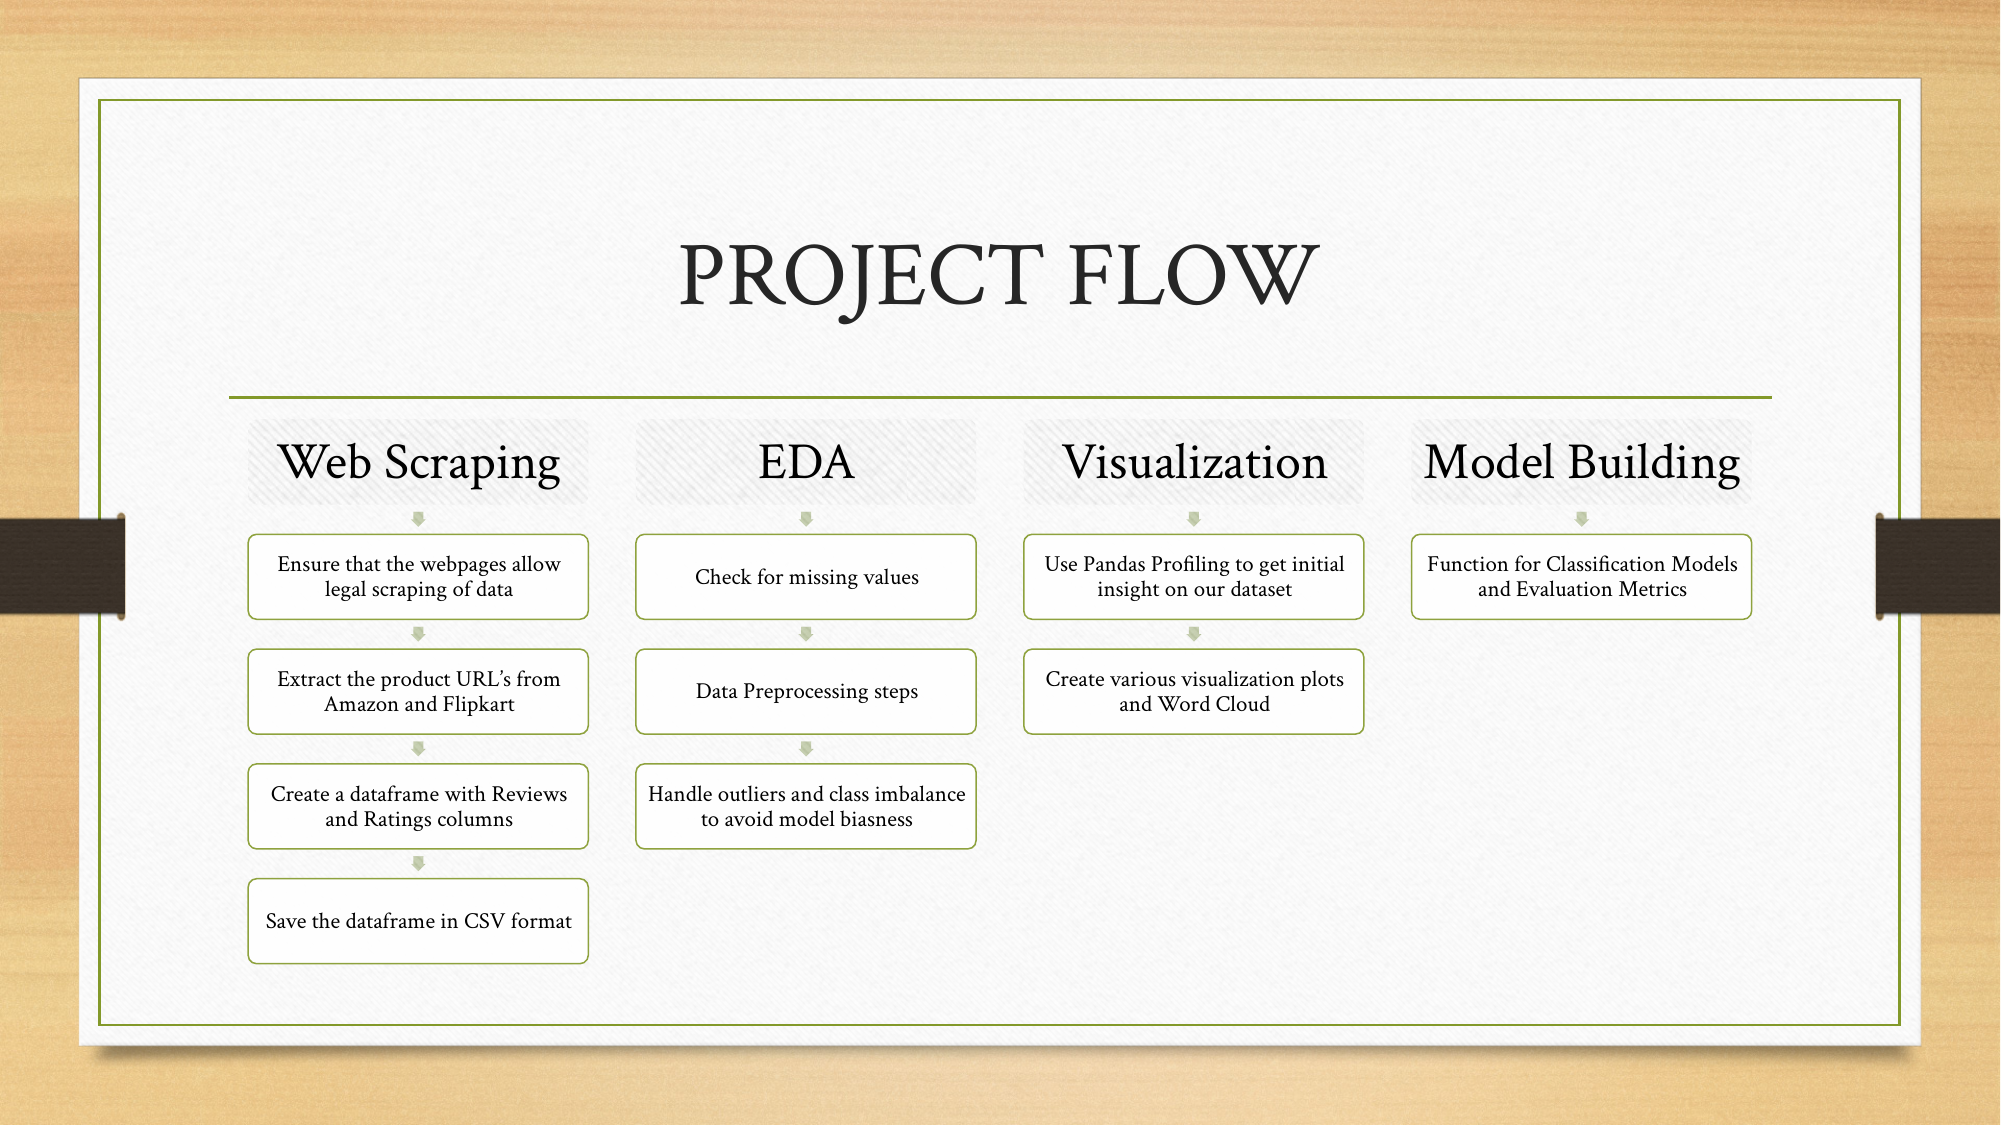

# PROJECT FLOW
Web Scraping
Ensure that the webpages allow legal scraping of data
Extract the product URL’s from Amazon and Flipkart
Create a dataframe with Reviews and Ratings columns
Save the dataframe in CSV format
EDA
Check for missing values
Data Preprocessing steps
Handle outliers and class imbalance to avoid model biasness
Visualization
Use Pandas Profiling to get initial insight on our dataset
Create various visualization plots and Word Cloud
Model Building
Function for Classification Models and Evaluation Metrics